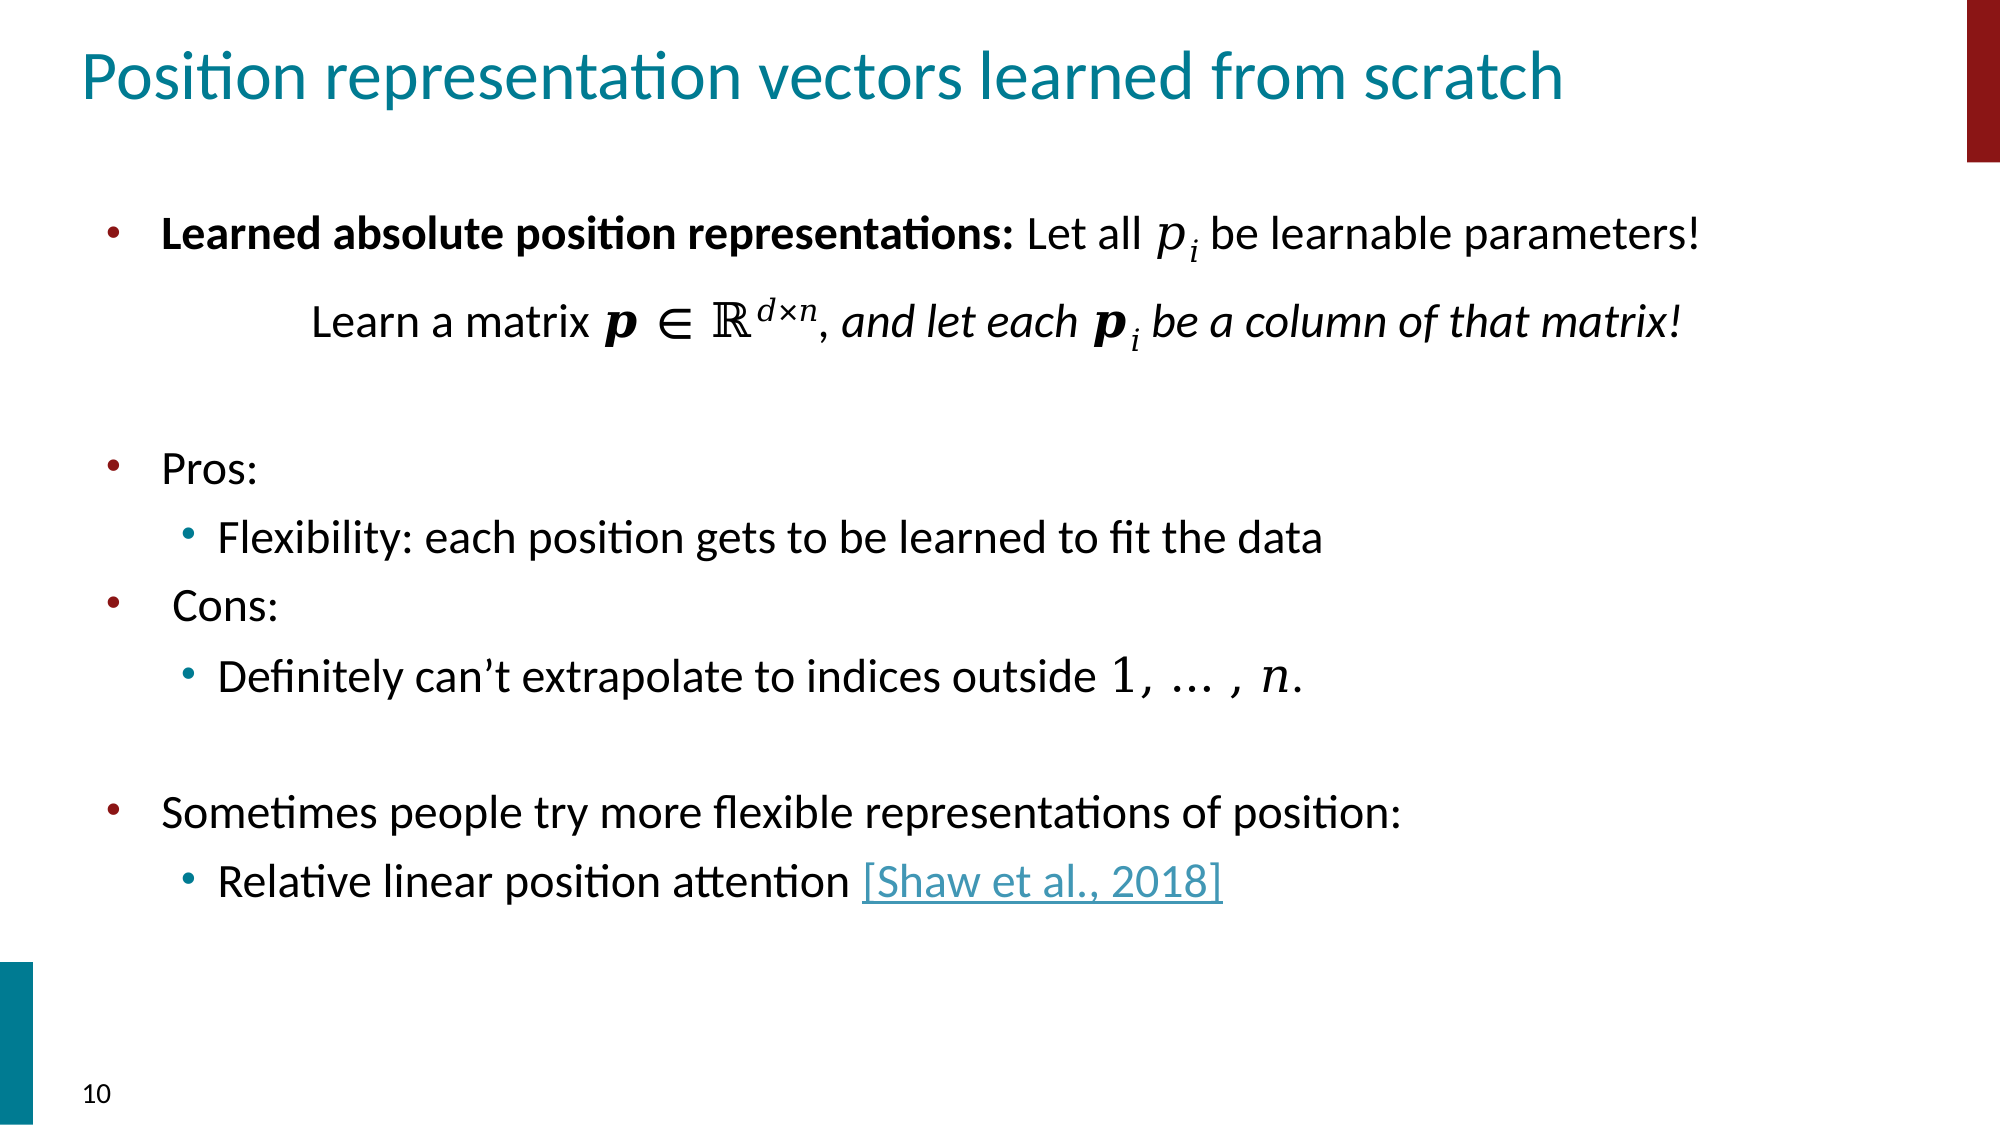

# Position representation vectors learned from scratch
Learned absolute position representations: Let all 𝑝𝑖 be learnable parameters! 	Learn a matrix 𝒑 ∈ ℝ𝑑×𝑛, and let each 𝒑𝑖 be a column of that matrix!

Pros:
Flexibility: each position gets to be learned to fit the data
Cons:
Definitely can’t extrapolate to indices outside 1, … , 𝑛.

Sometimes people try more flexible representations of position:
Relative linear position attention [Shaw et al., 2018]
10